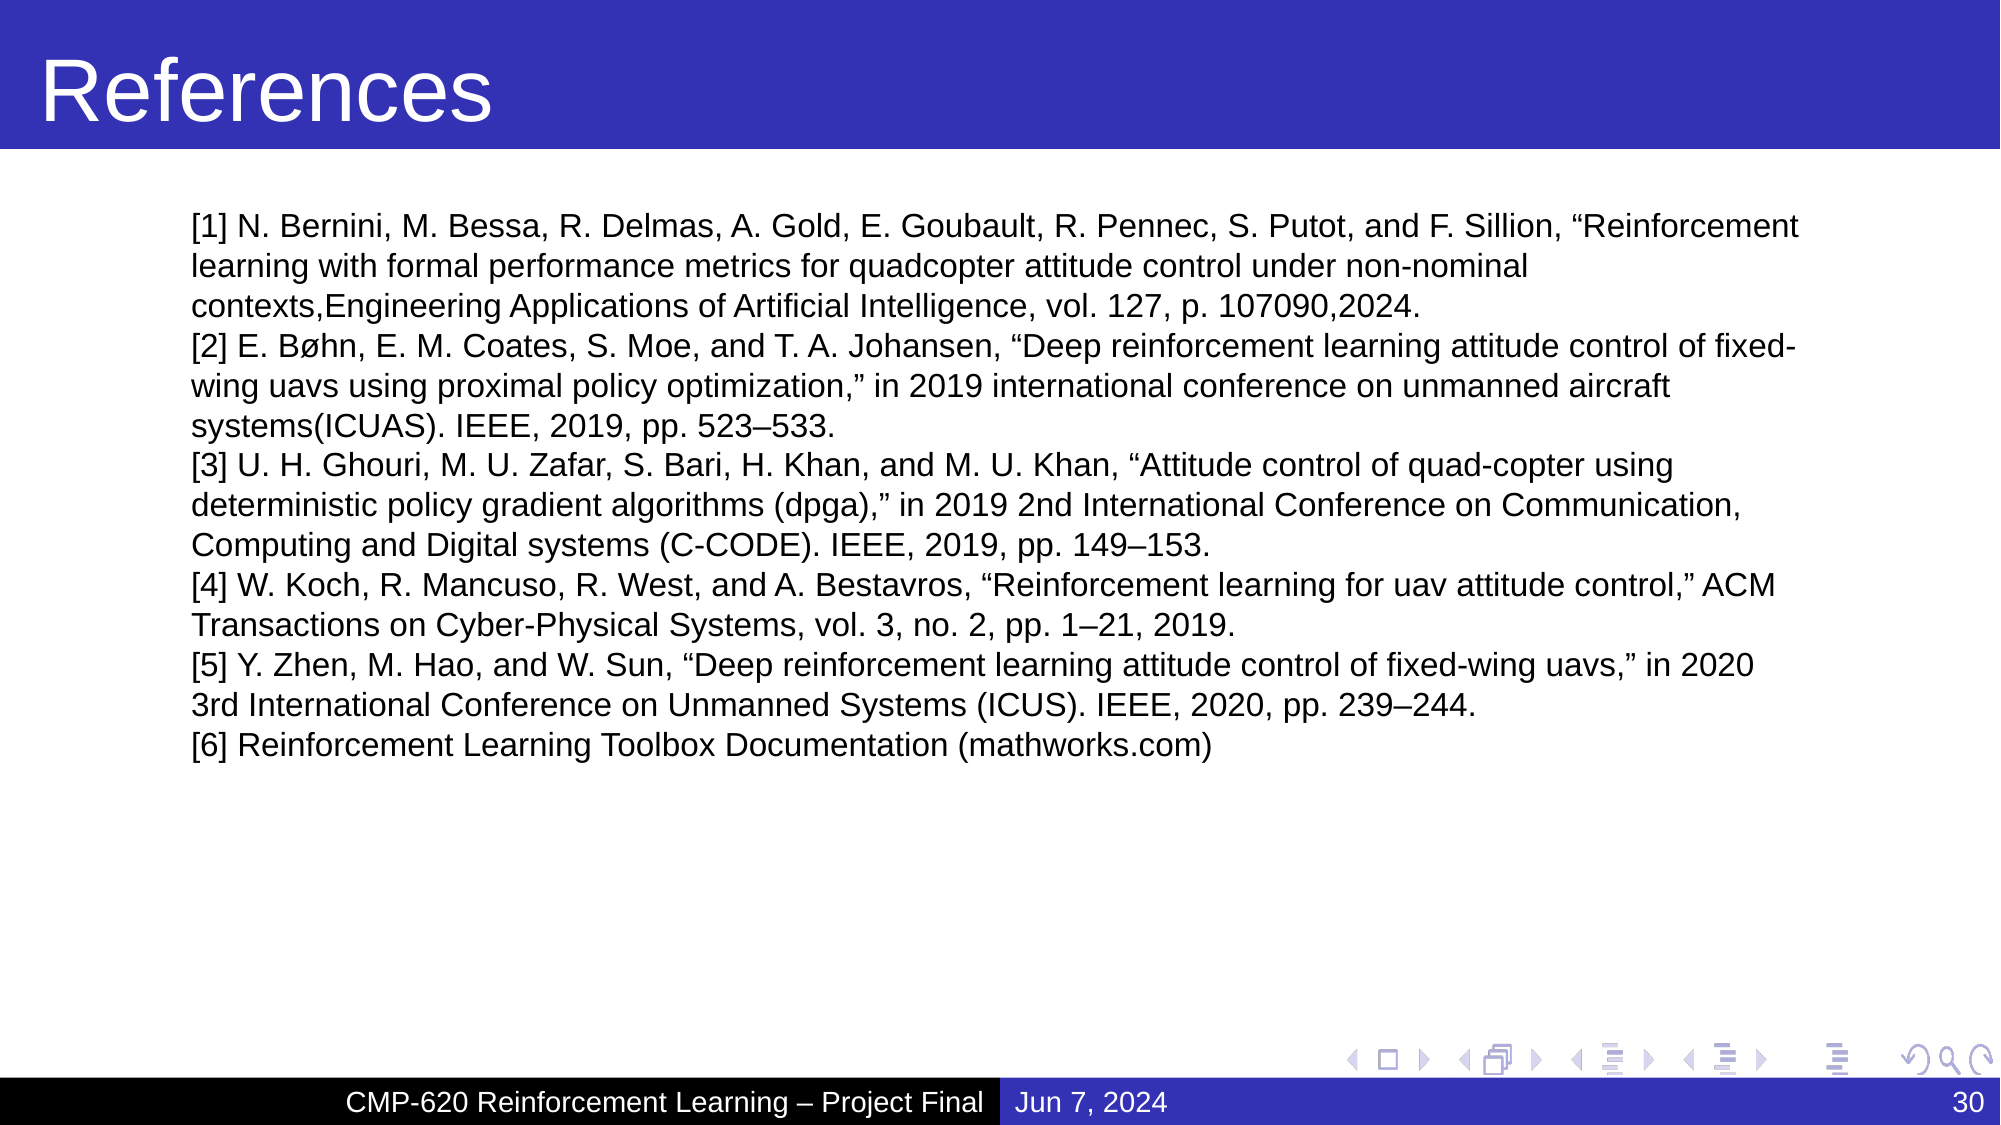

# References
[1] N. Bernini, M. Bessa, R. Delmas, A. Gold, E. Goubault, R. Pennec, S. Putot, and F. Sillion, “Reinforcement learning with formal performance metrics for quadcopter attitude control under non-nominal contexts,Engineering Applications of Artificial Intelligence, vol. 127, p. 107090,2024.
[2] E. Bøhn, E. M. Coates, S. Moe, and T. A. Johansen, “Deep reinforcement learning attitude control of fixed-wing uavs using proximal policy optimization,” in 2019 international conference on unmanned aircraft systems(ICUAS). IEEE, 2019, pp. 523–533.
[3] U. H. Ghouri, M. U. Zafar, S. Bari, H. Khan, and M. U. Khan, “Attitude control of quad-copter using deterministic policy gradient algorithms (dpga),” in 2019 2nd International Conference on Communication, Computing and Digital systems (C-CODE). IEEE, 2019, pp. 149–153.
[4] W. Koch, R. Mancuso, R. West, and A. Bestavros, “Reinforcement learning for uav attitude control,” ACM Transactions on Cyber-Physical Systems, vol. 3, no. 2, pp. 1–21, 2019.
[5] Y. Zhen, M. Hao, and W. Sun, “Deep reinforcement learning attitude control of fixed-wing uavs,” in 2020 3rd International Conference on Unmanned Systems (ICUS). IEEE, 2020, pp. 239–244.
[6] Reinforcement Learning Toolbox Documentation (mathworks.com)
CMP-620 Reinforcement Learning – Project Final
Jun 7, 2024
30